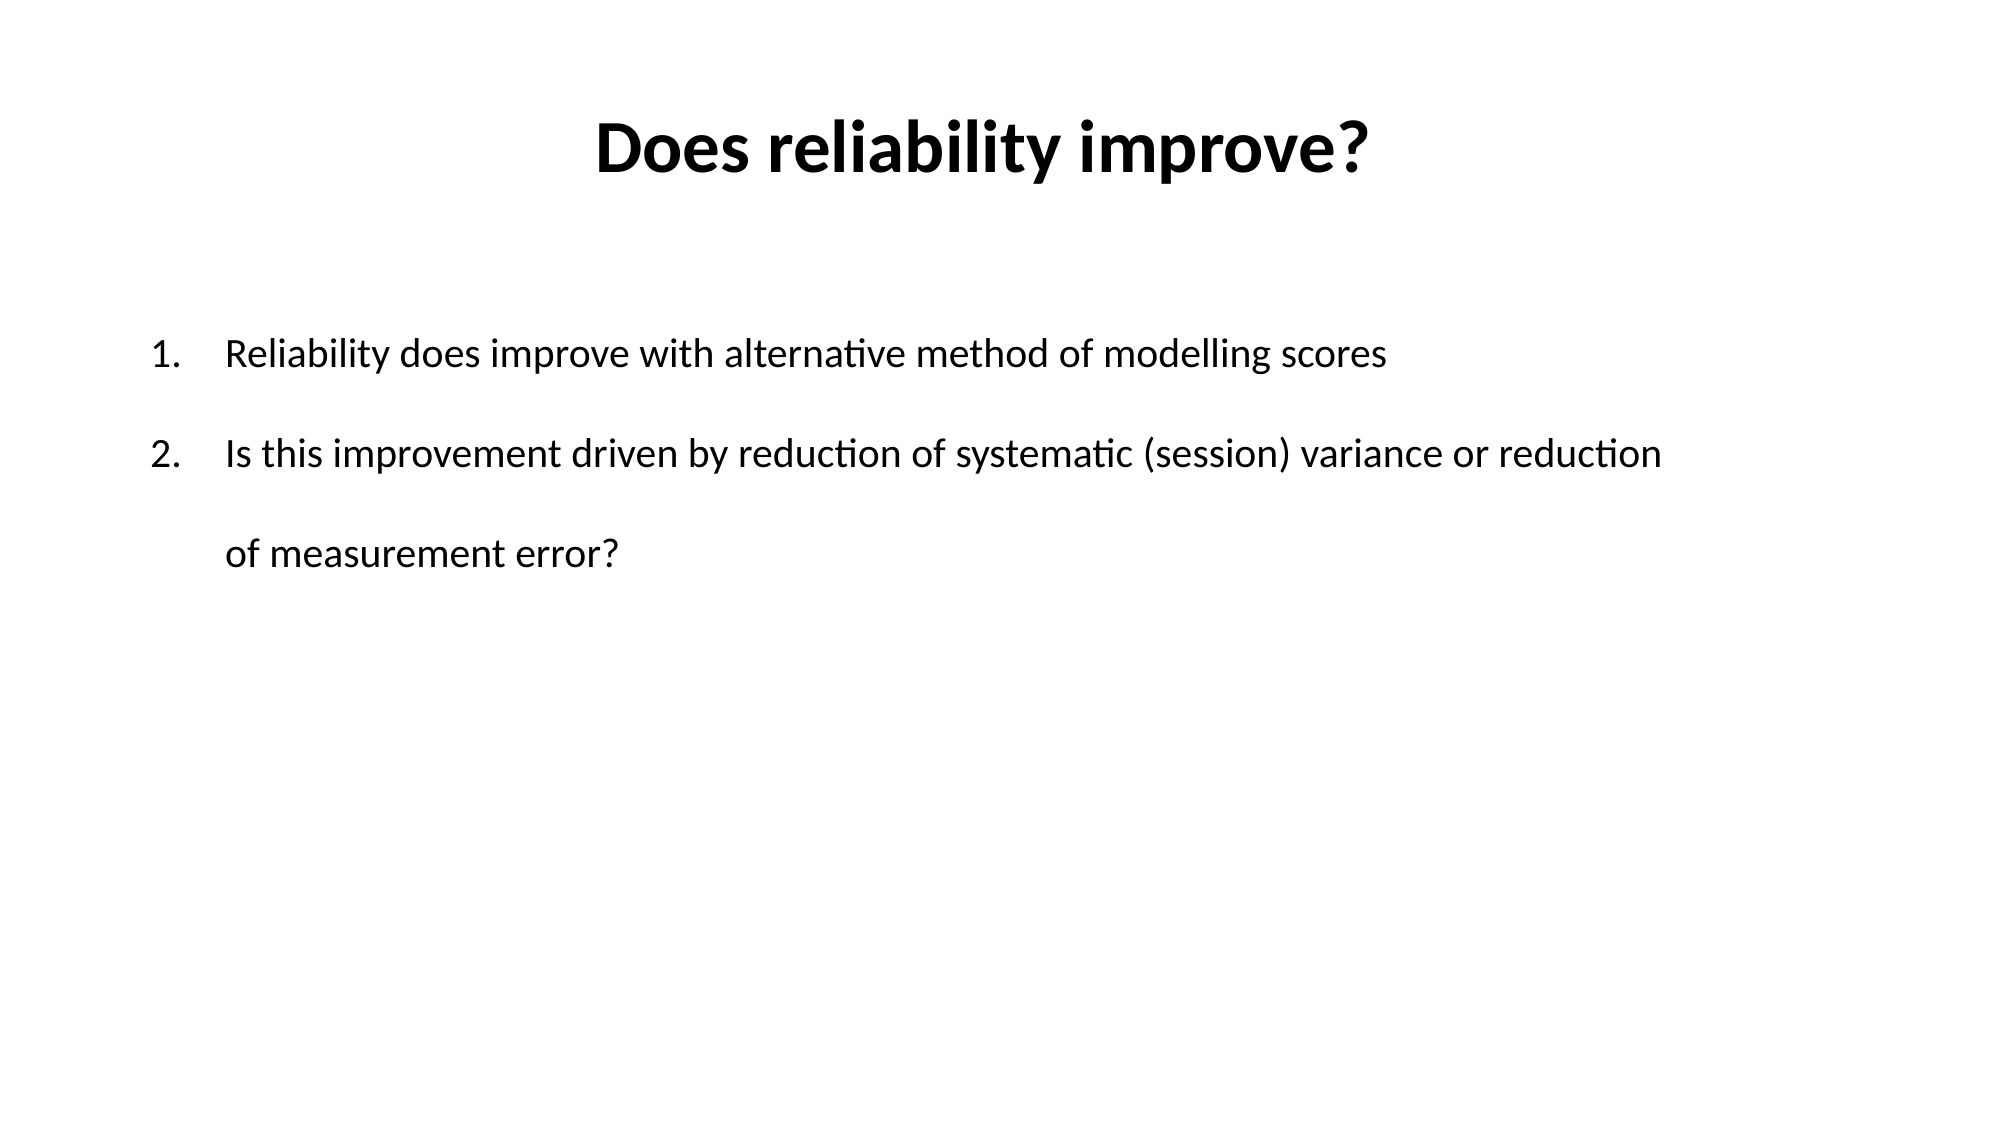

Does reliability improve?
Reliability does improve with alternative method of modelling scores
Is this improvement driven by reduction of systematic (session) variance or reduction of measurement error?